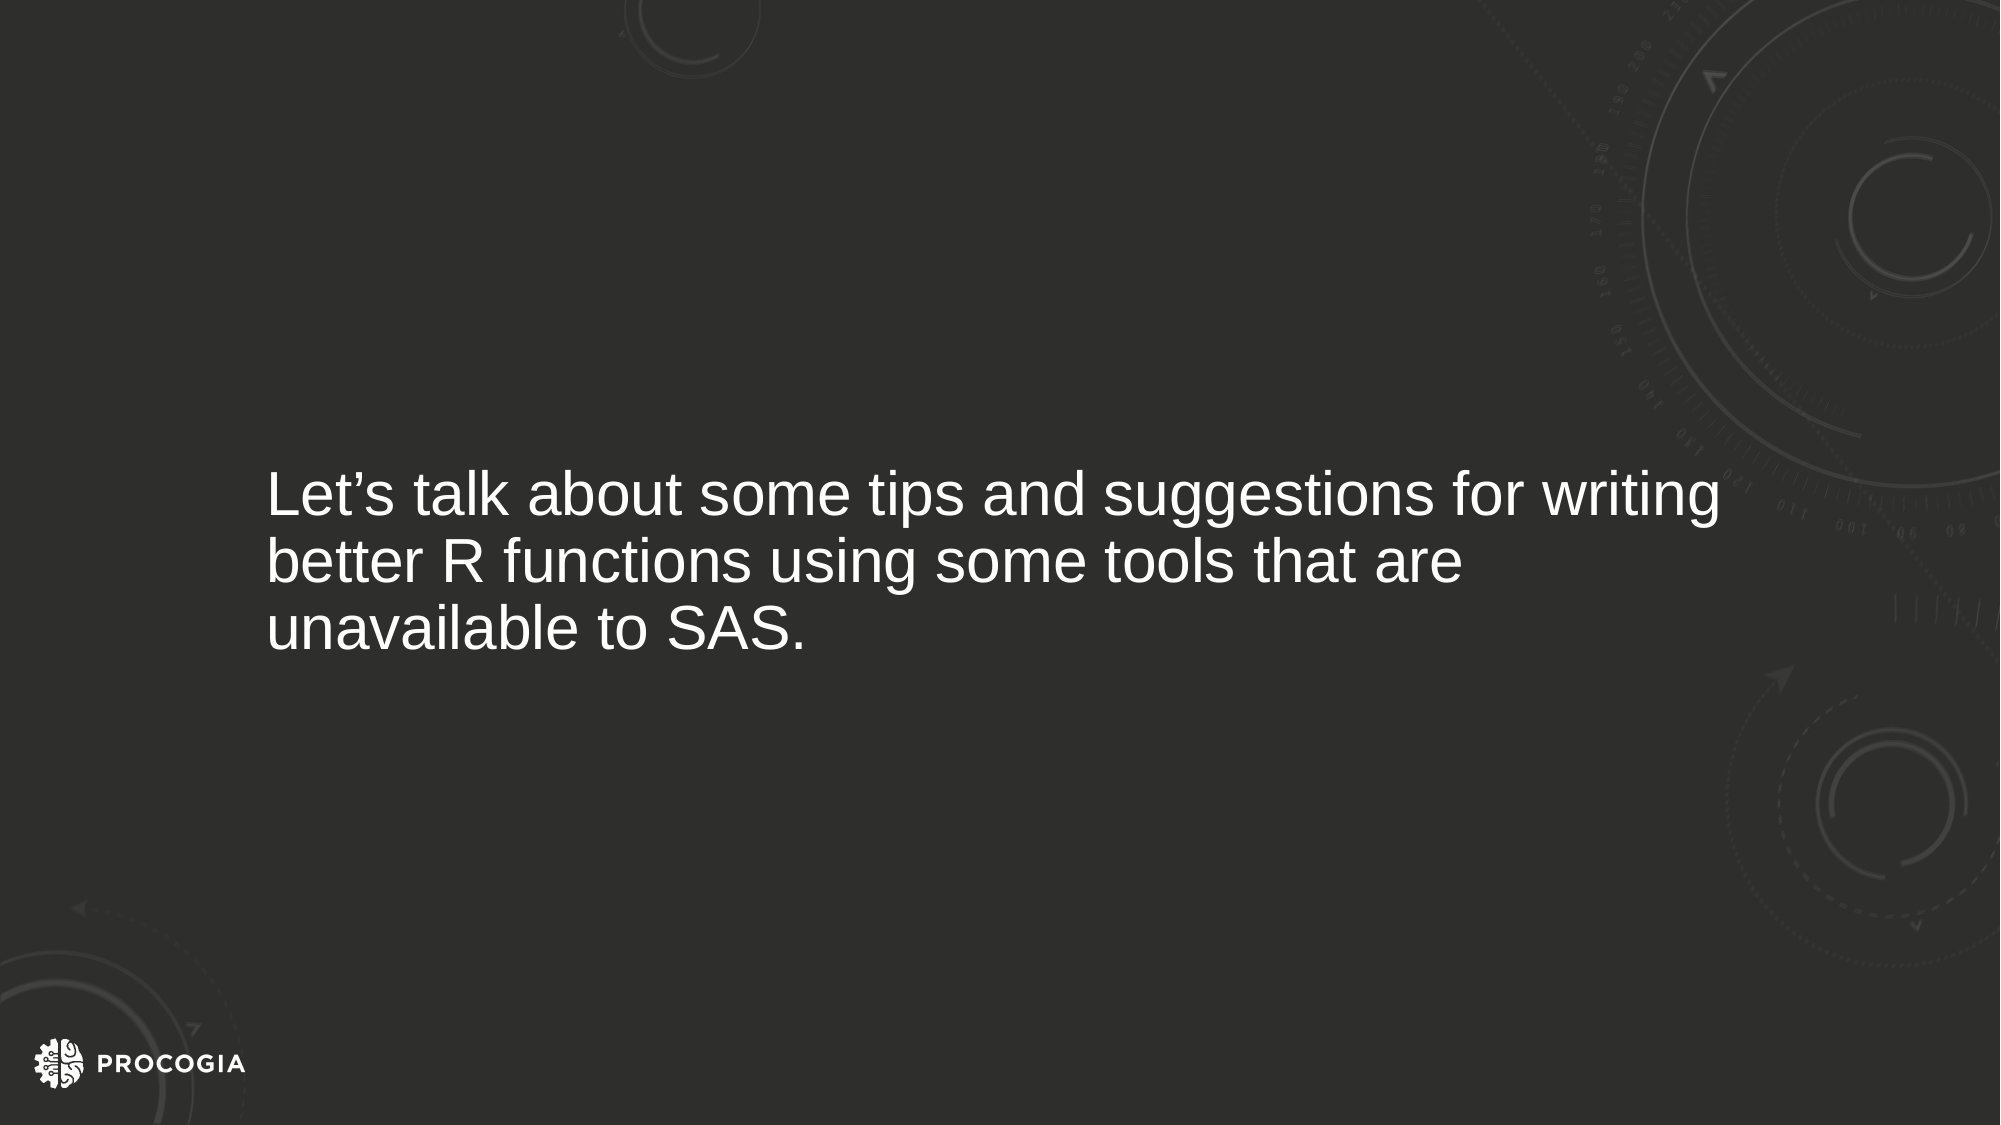

# Let’s talk about some tips and suggestions for writing better R functions using some tools that are unavailable to SAS.